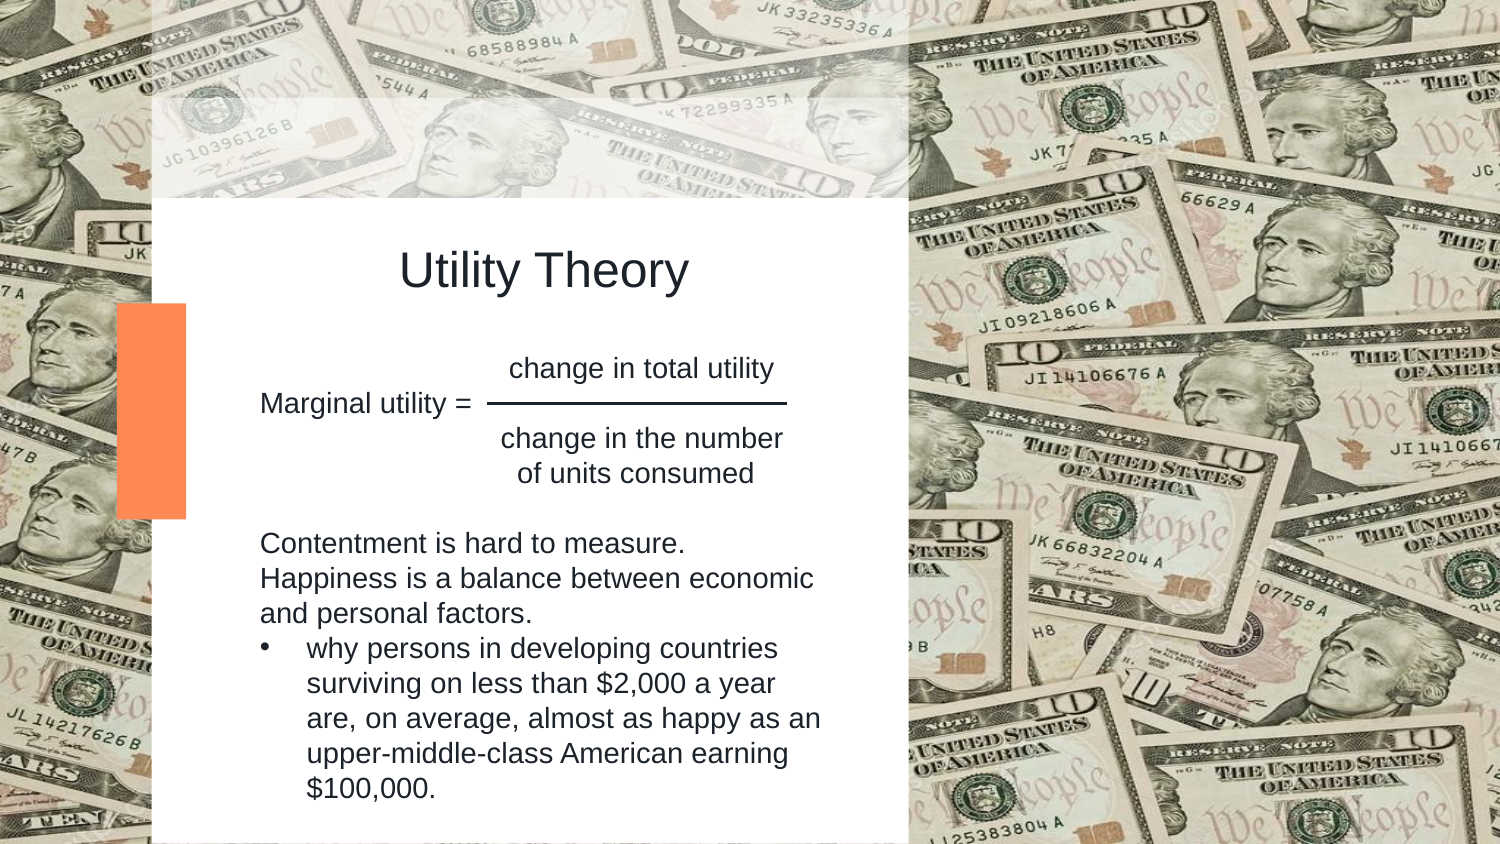

Utility Theory

	            change in total utility
Marginal utility =
	           change in the number
	             of units consumed

Contentment is hard to measure. Happiness is a balance between economic and personal factors.
why persons in developing countries surviving on less than $2,000 a year are, on average, almost as happy as an upper-middle-class American earning $100,000.